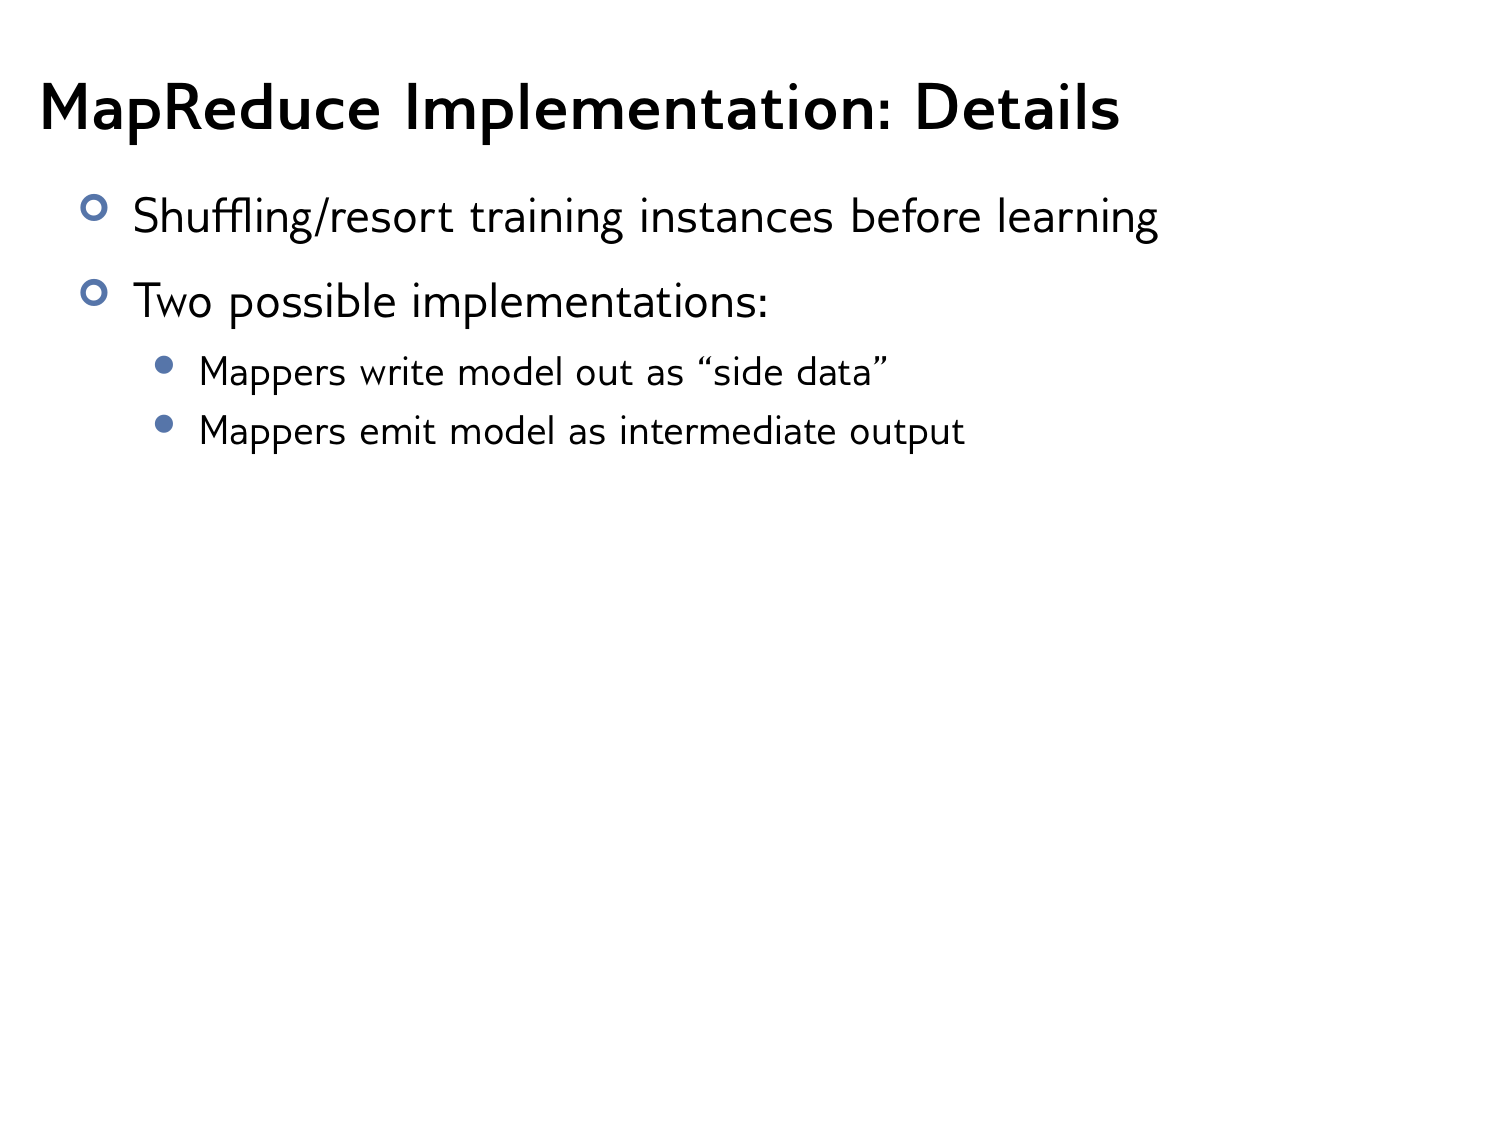

# MapReduce Implementation: Details
Shuffling/resort training instances before learning
Two possible implementations:
Mappers write model out as “side data”
Mappers emit model as intermediate output